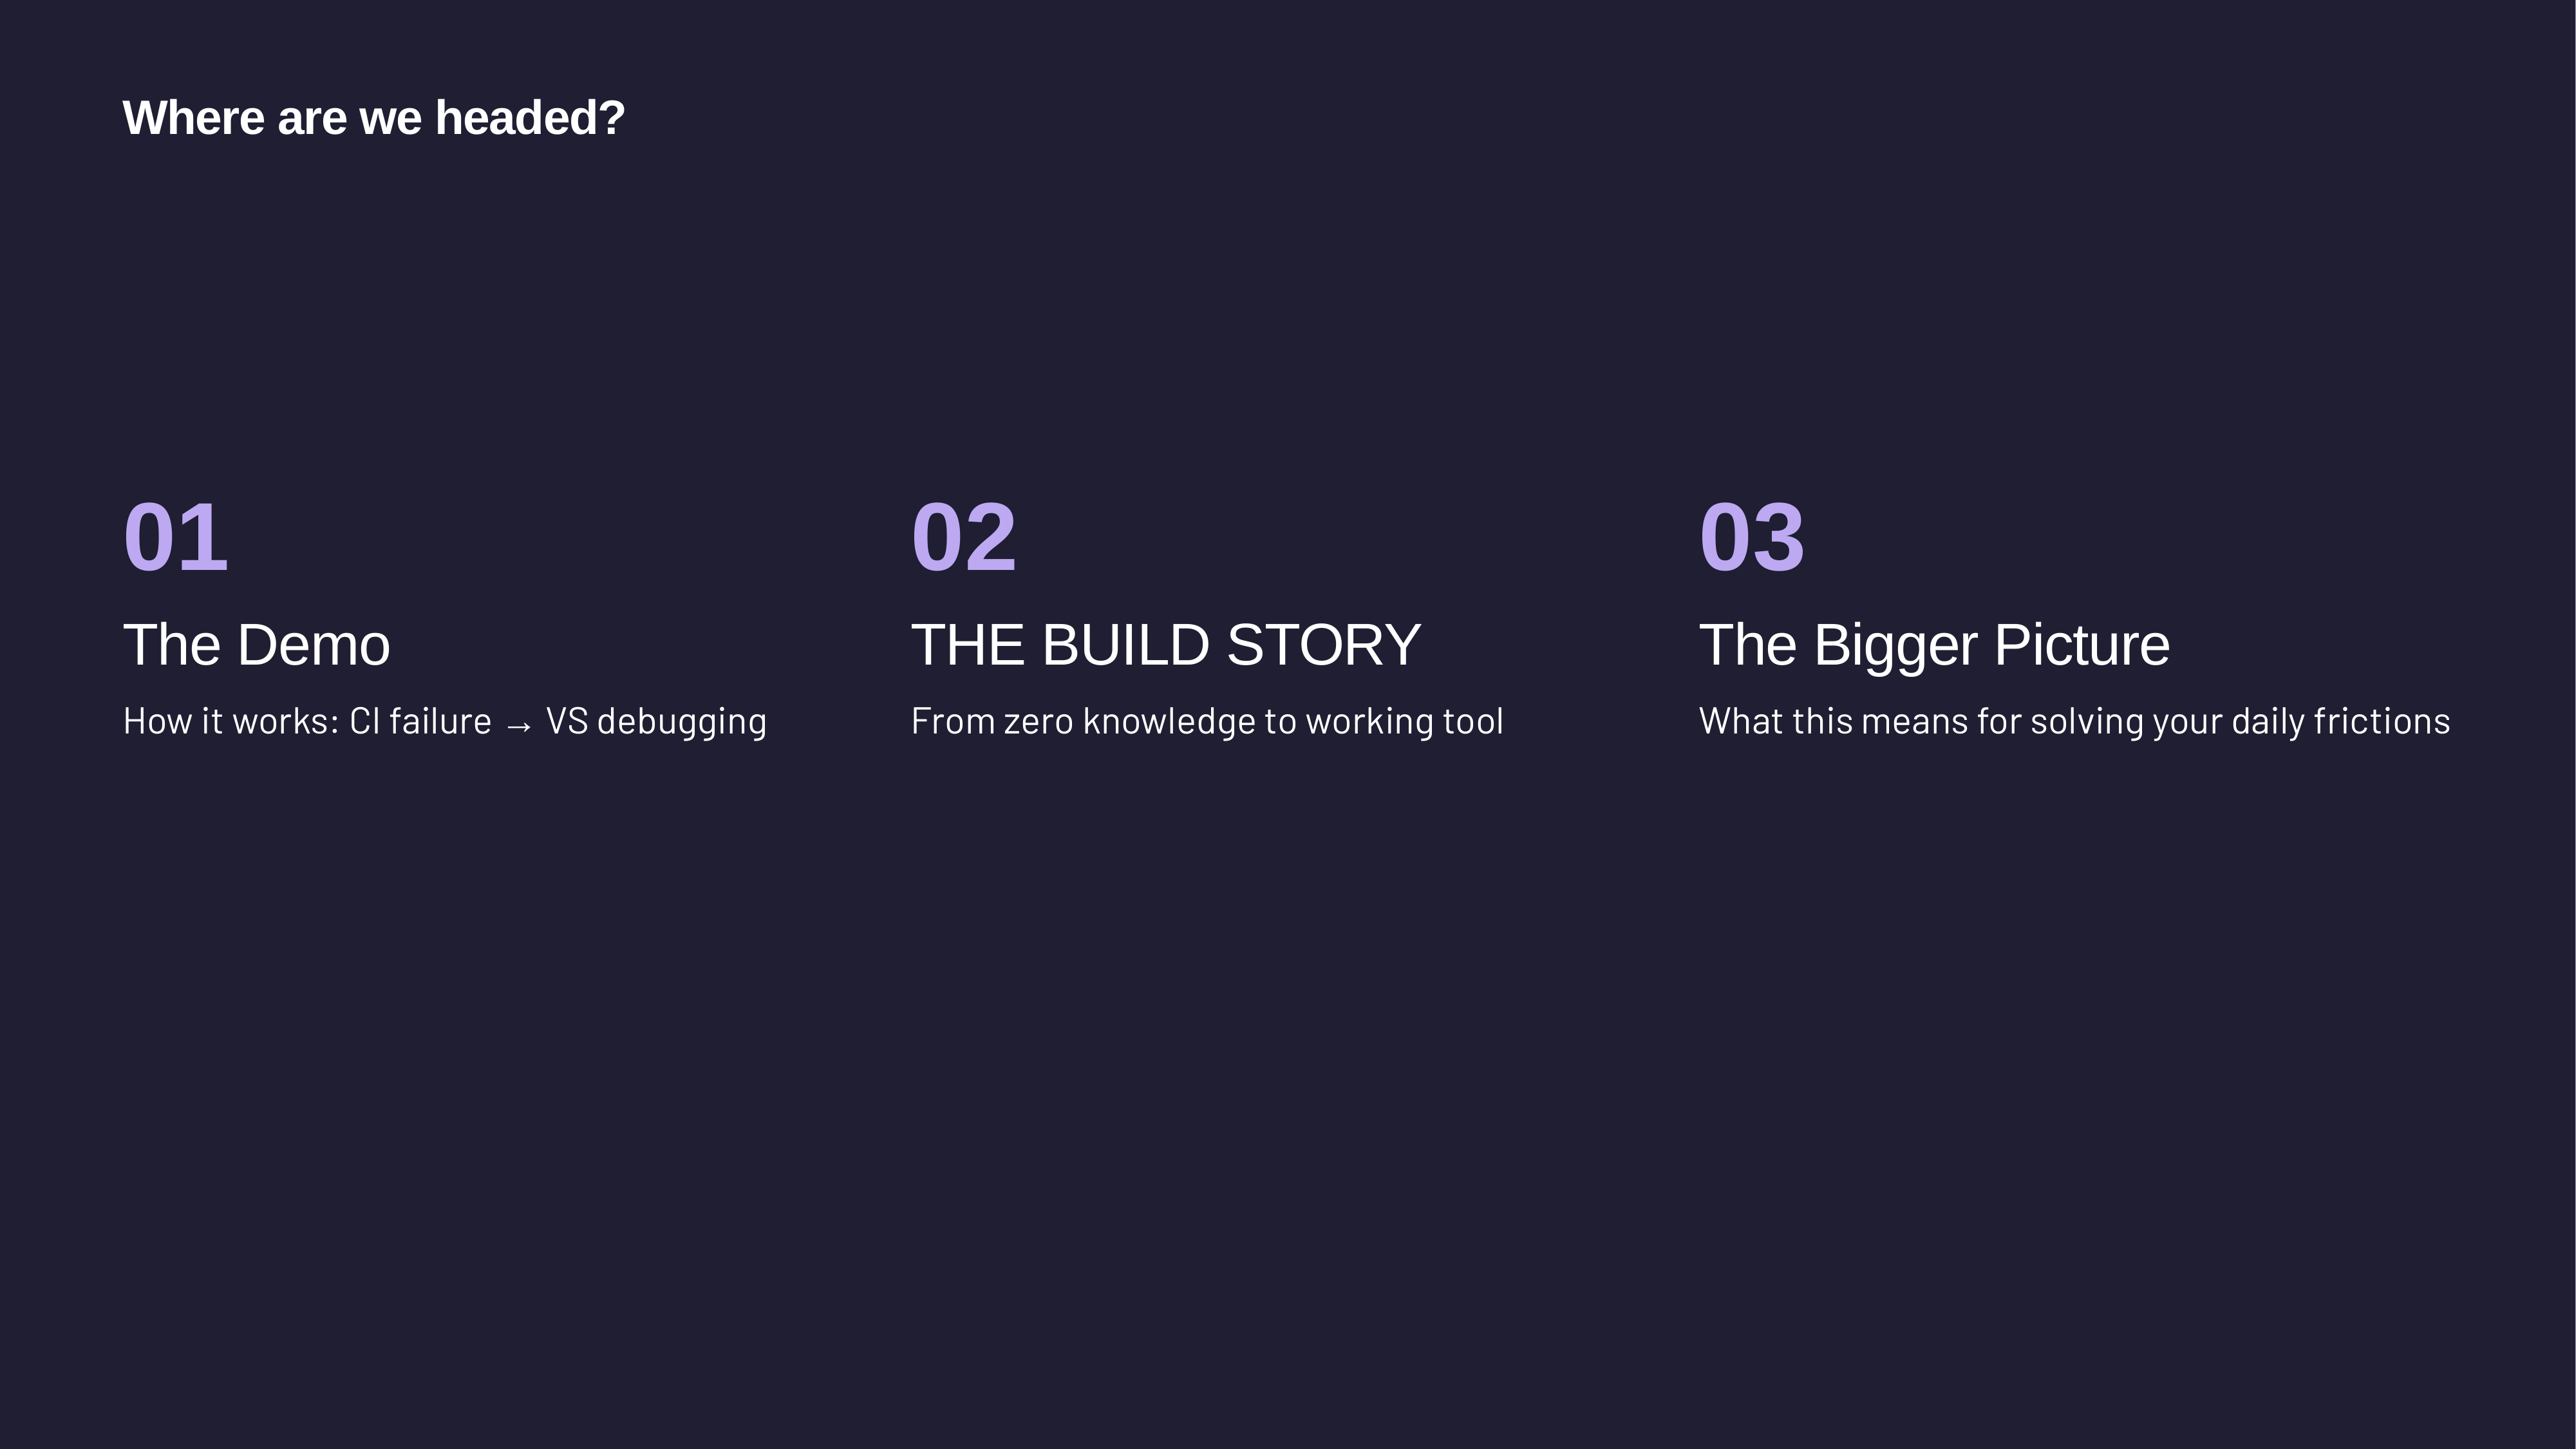

Where are we headed?
01
02
03
The Demo
THE BUILD STORY
The Bigger Picture
How it works: CI failure → VS debugging
From zero knowledge to working tool
What this means for solving your daily frictions